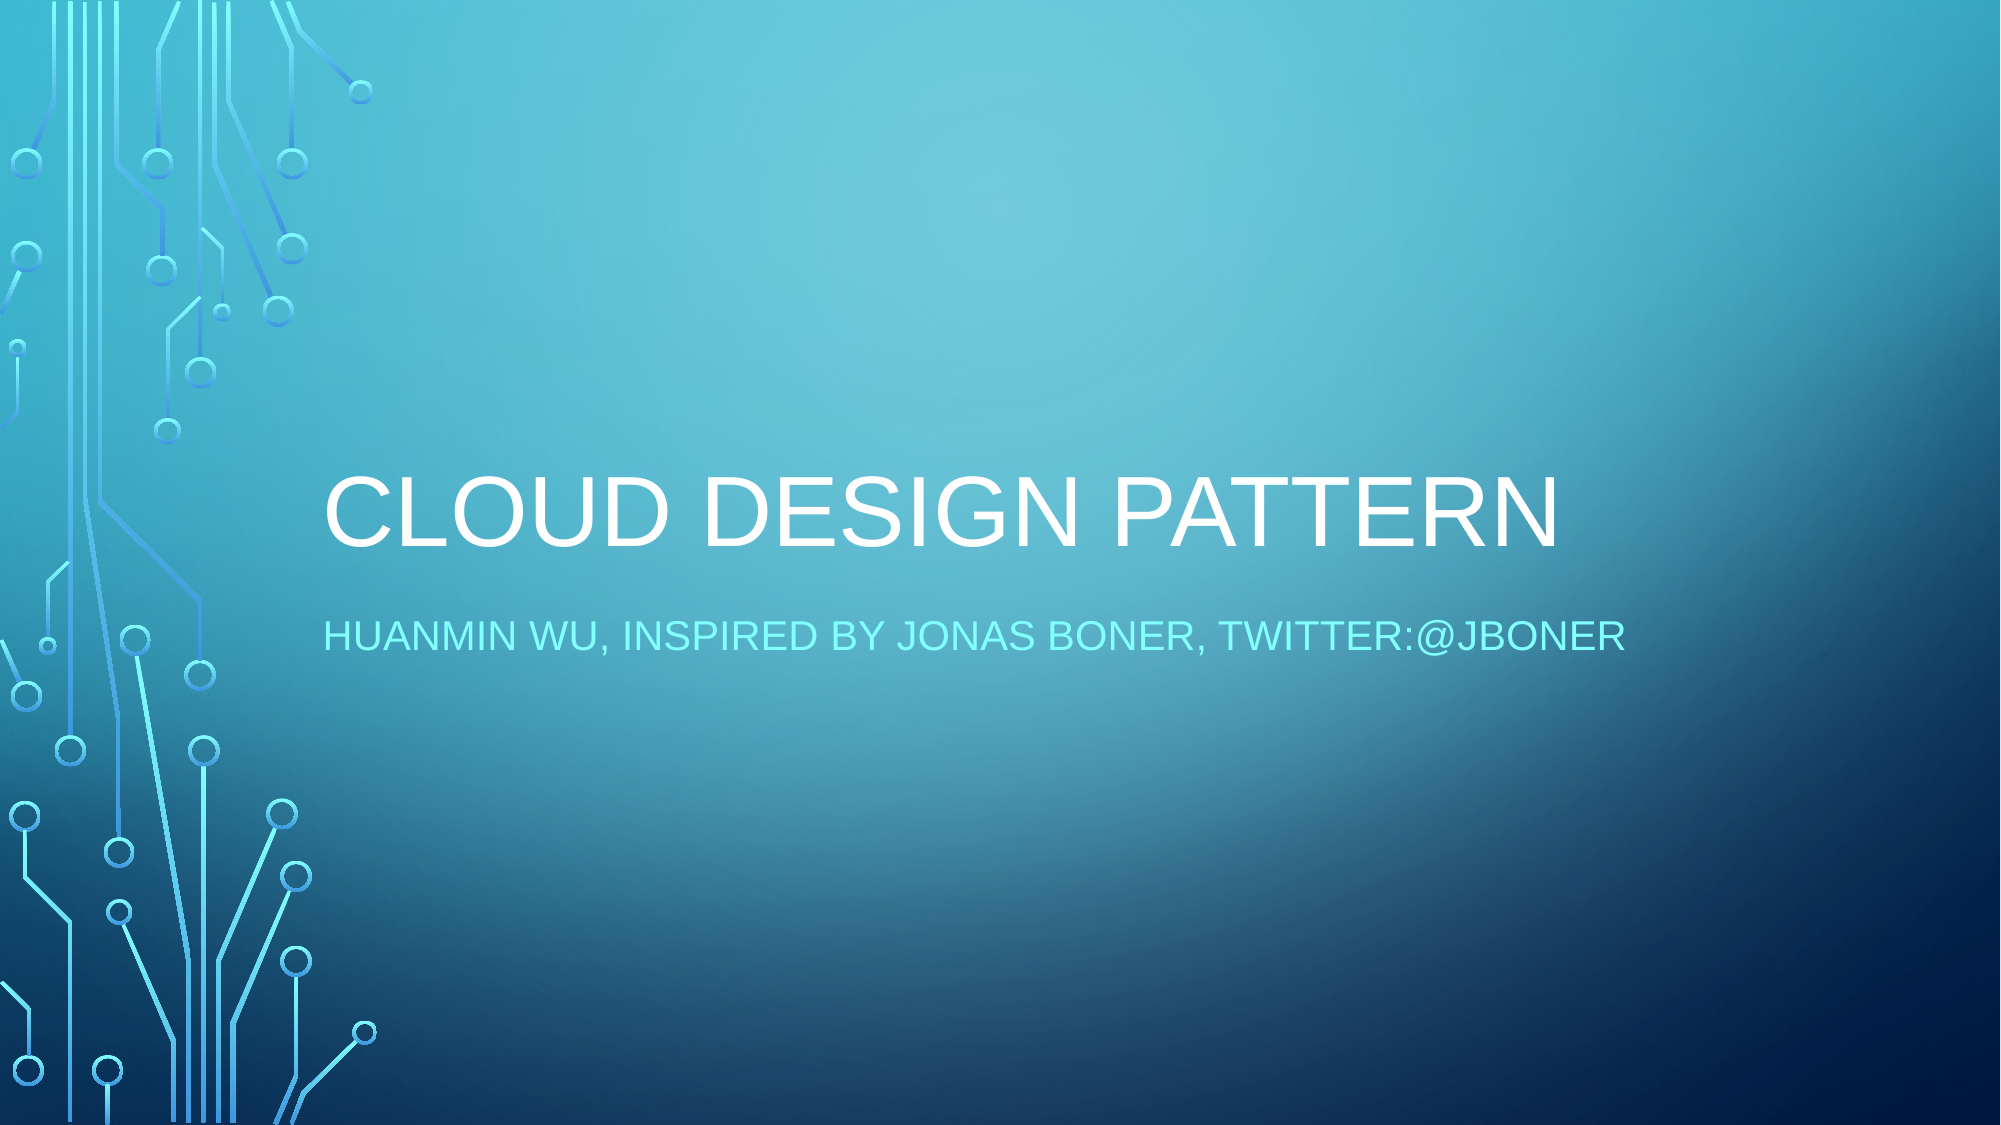

# Cloud design Pattern
Huanmin wu, Inspired by Jonas Boner, twitter:@jboner